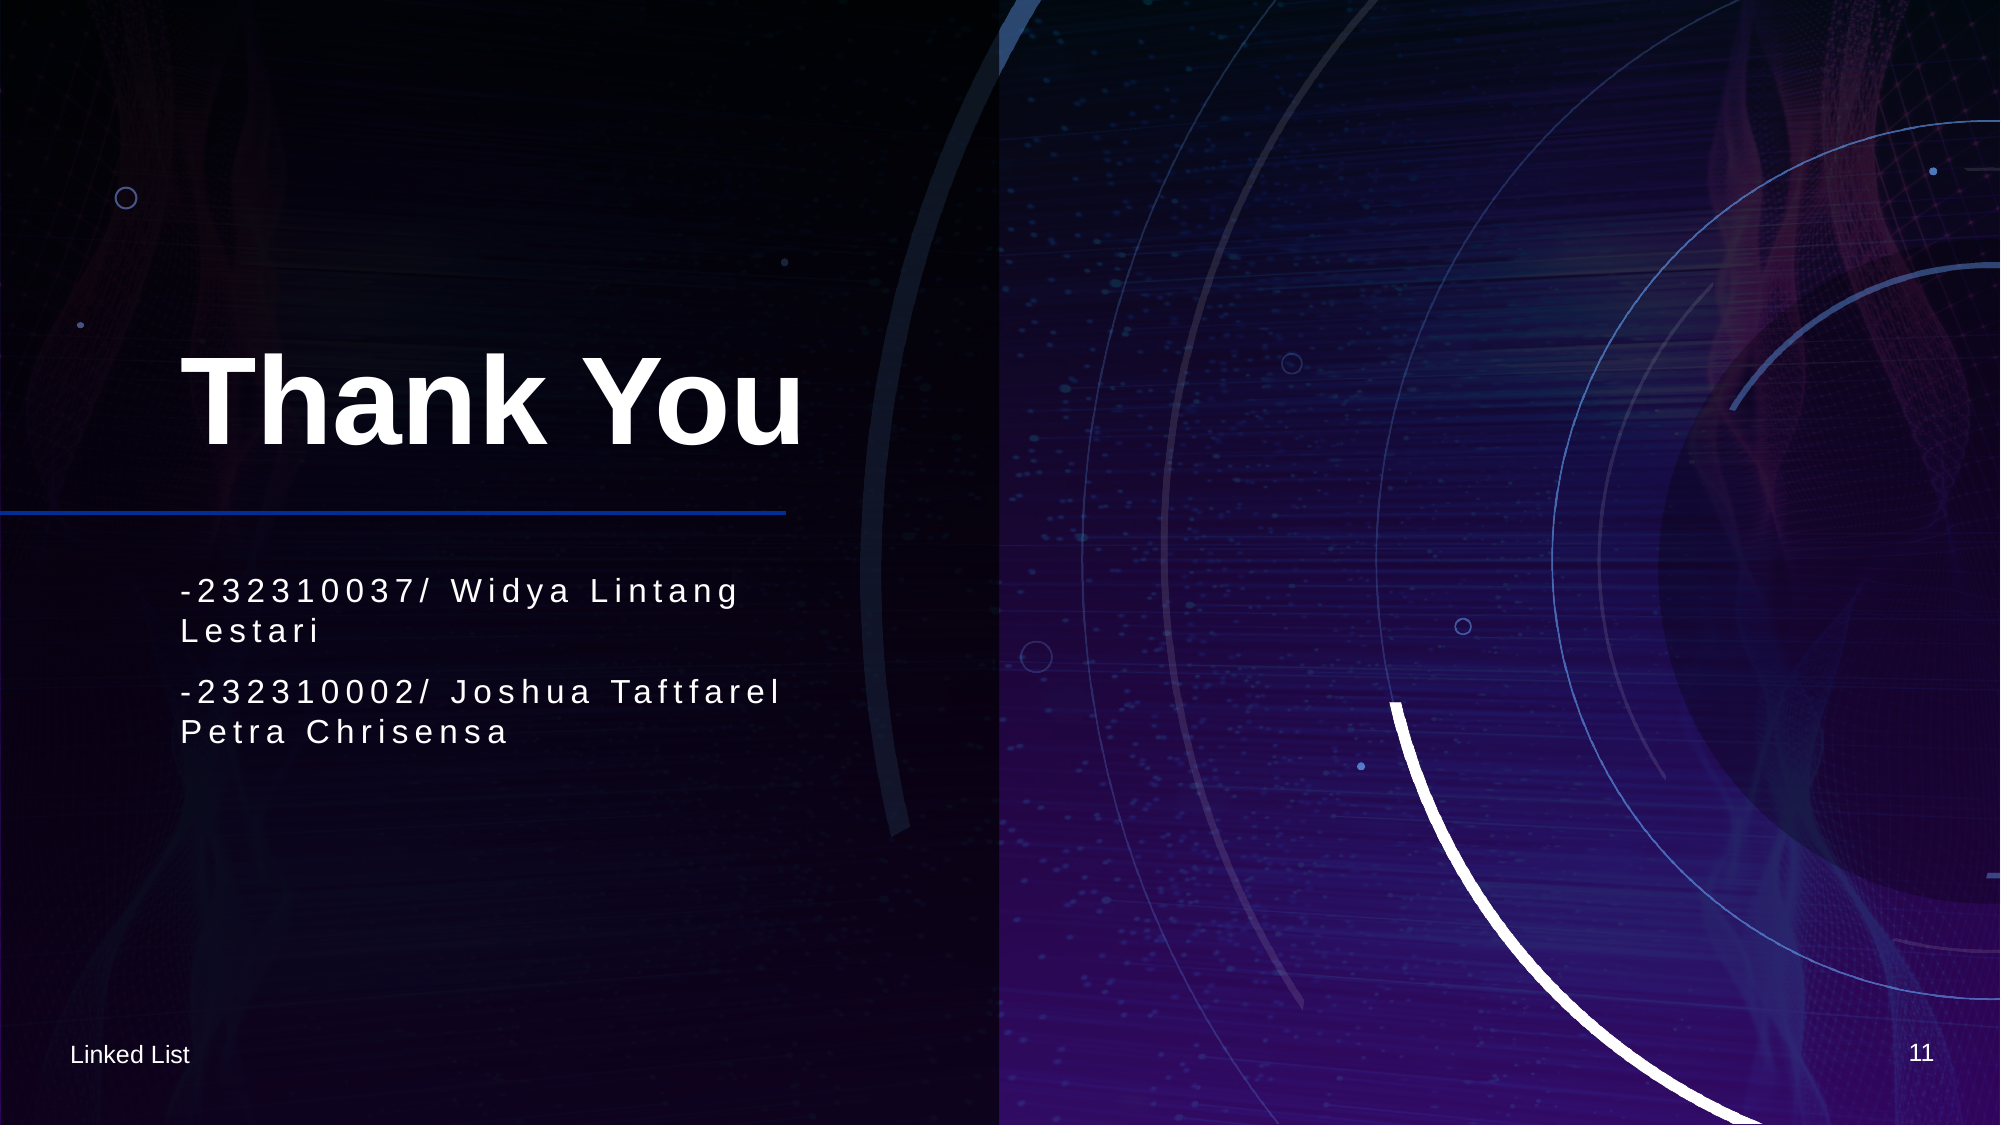

# Thank You
-232310037/ Widya Lintang Lestari
-232310002/ Joshua Taftfarel Petra Chrisensa

11
Linked List